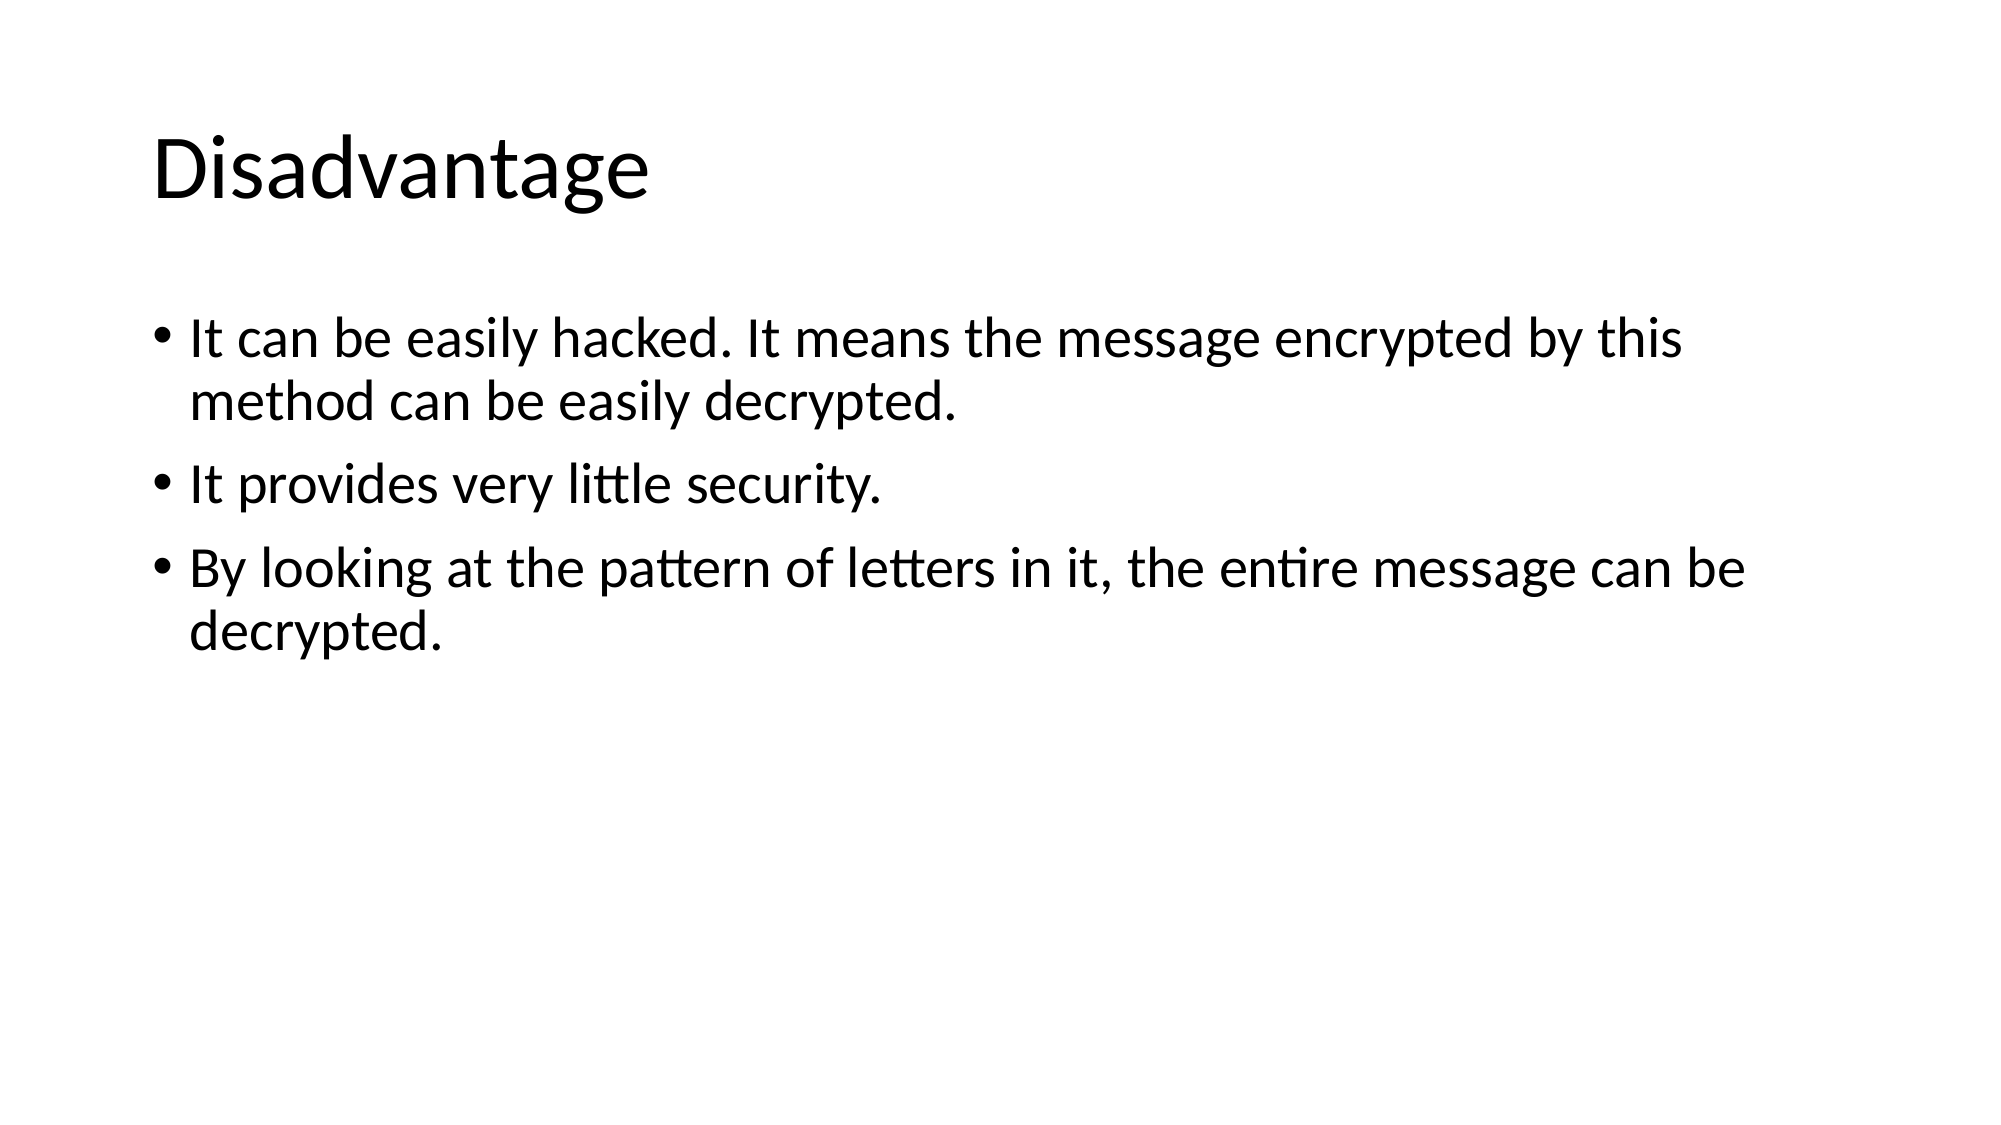

# Disadvantage
It can be easily hacked. It means the message encrypted by this method can be easily decrypted.
It provides very little security.
By looking at the pattern of letters in it, the entire message can be decrypted.